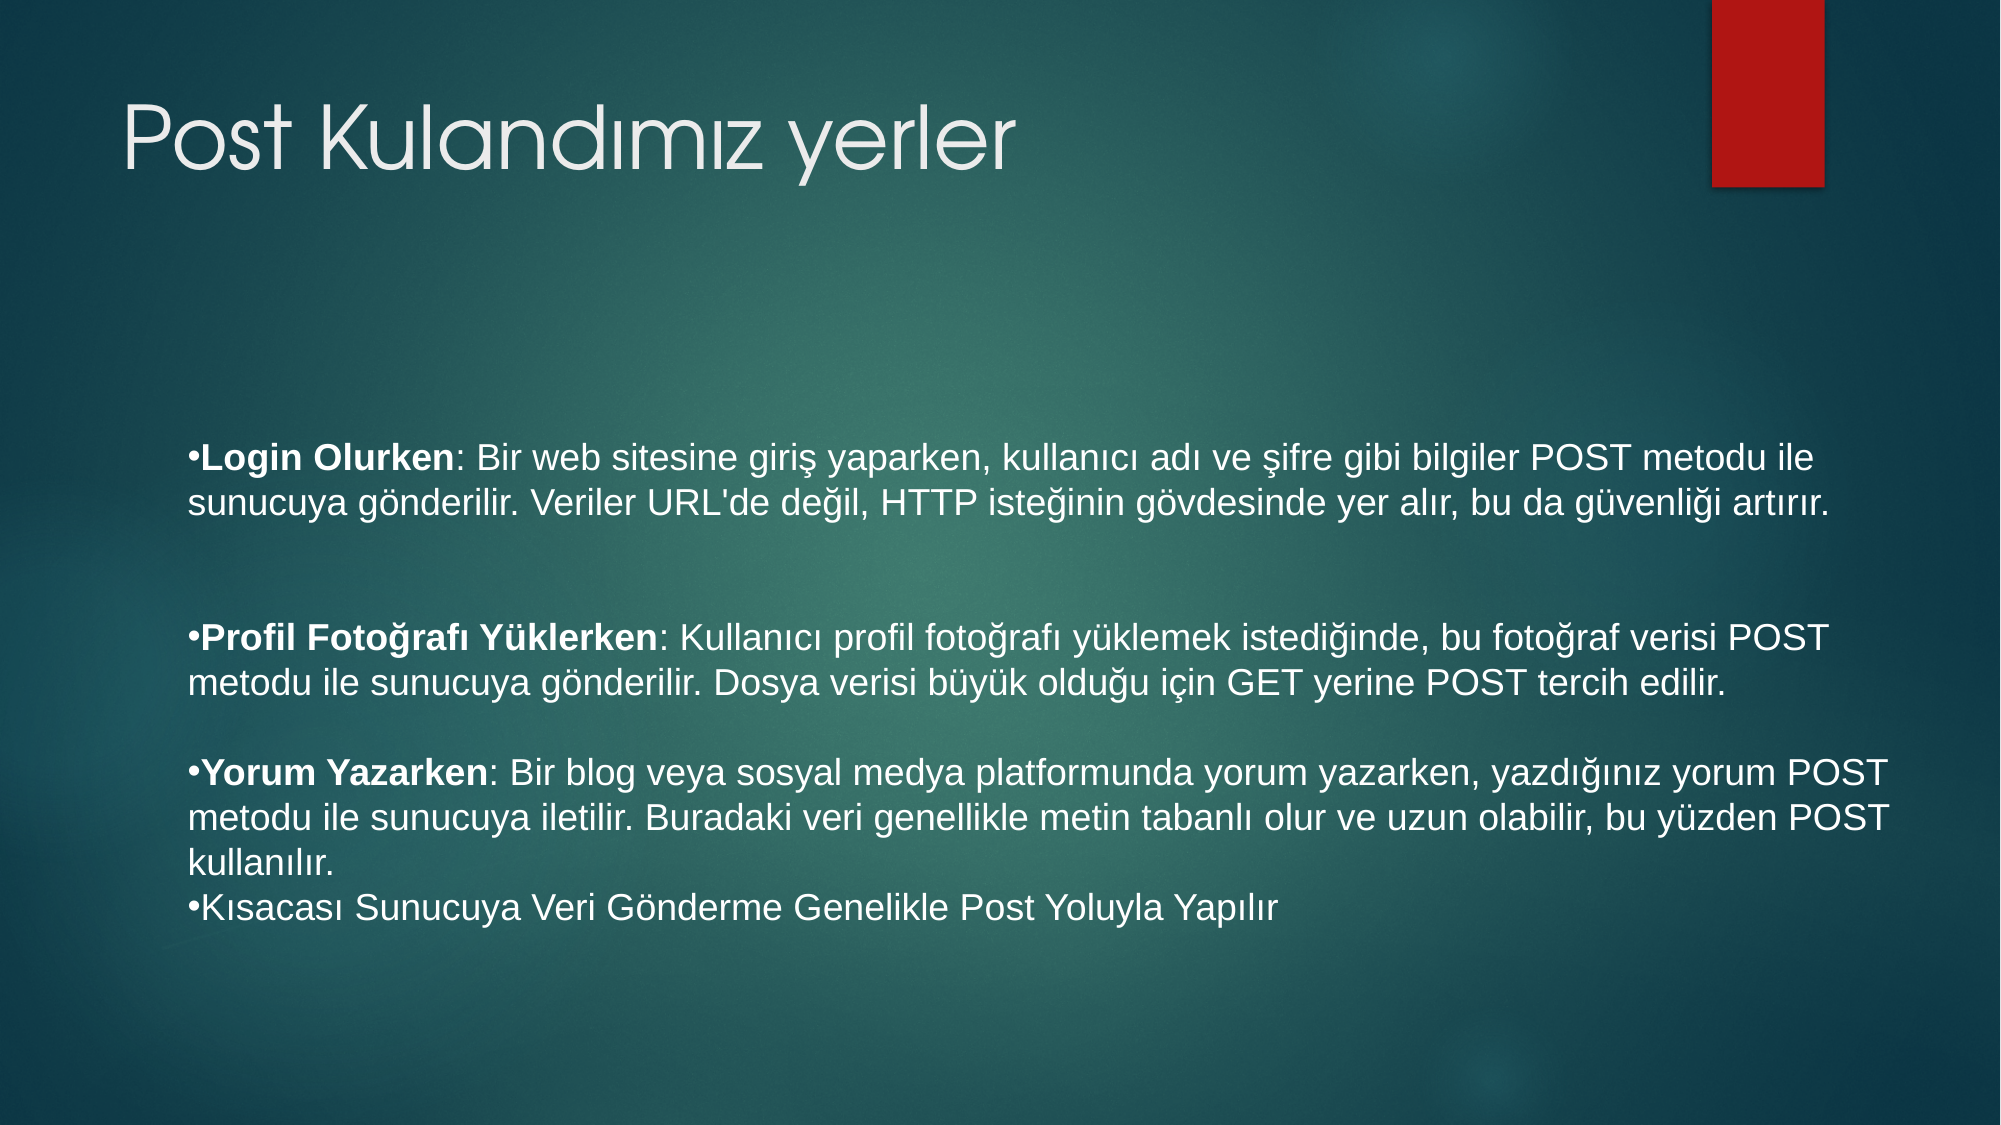

# Post Kulandımız yerler
Login Olurken: Bir web sitesine giriş yaparken, kullanıcı adı ve şifre gibi bilgiler POST metodu ile sunucuya gönderilir. Veriler URL'de değil, HTTP isteğinin gövdesinde yer alır, bu da güvenliği artırır.

Profil Fotoğrafı Yüklerken: Kullanıcı profil fotoğrafı yüklemek istediğinde, bu fotoğraf verisi POST metodu ile sunucuya gönderilir. Dosya verisi büyük olduğu için GET yerine POST tercih edilir.

Yorum Yazarken: Bir blog veya sosyal medya platformunda yorum yazarken, yazdığınız yorum POST metodu ile sunucuya iletilir. Buradaki veri genellikle metin tabanlı olur ve uzun olabilir, bu yüzden POST kullanılır.
Kısacası Sunucuya Veri Gönderme Genelikle Post Yoluyla Yapılır